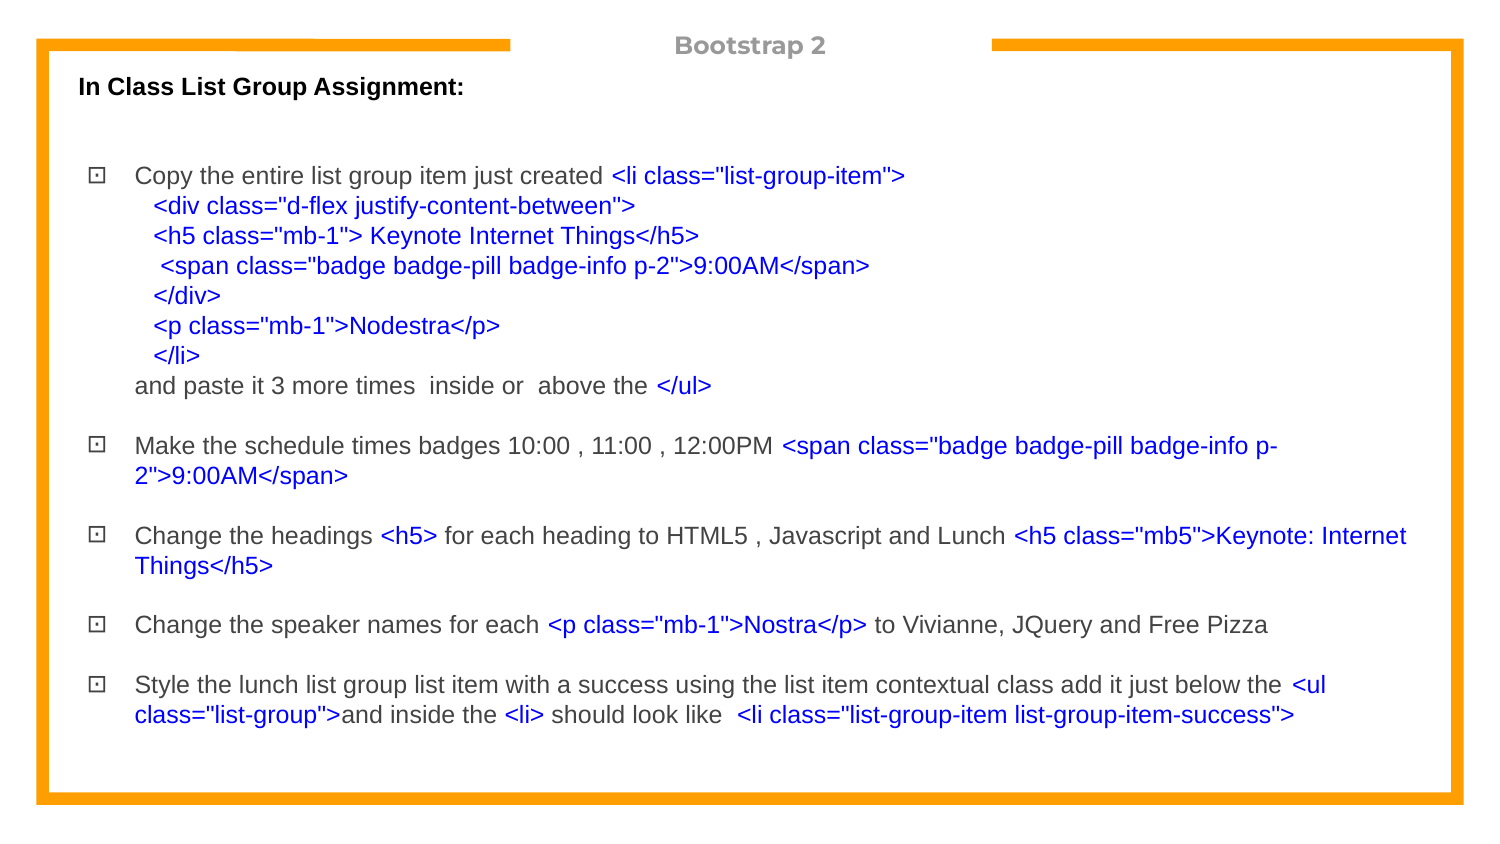

# Bootstrap 2

In Class List Group Assignment:

Copy the entire list group item just created <li class="list-group-item">
<div class="d-flex justify-content-between">
<h5 class="mb-1"> Keynote Internet Things</h5>
 <span class="badge badge-pill badge-info p-2">9:00AM</span>
</div>
<p class="mb-1">Nodestra</p>
</li>
and paste it 3 more times  inside or  above the </ul>

Make the schedule times badges 10:00 , 11:00 , 12:00PM <span class="badge badge-pill badge-info p-2">9:00AM</span>

Change the headings <h5> for each heading to HTML5 , Javascript and Lunch <h5 class="mb5">Keynote: Internet Things</h5>

Change the speaker names for each <p class="mb-1">Nostra</p> to Vivianne, JQuery and Free Pizza

Style the lunch list group list item with a success using the list item contextual class add it just below the <ul class="list-group">and inside the <li> should look like  <li class="list-group-item list-group-item-success">